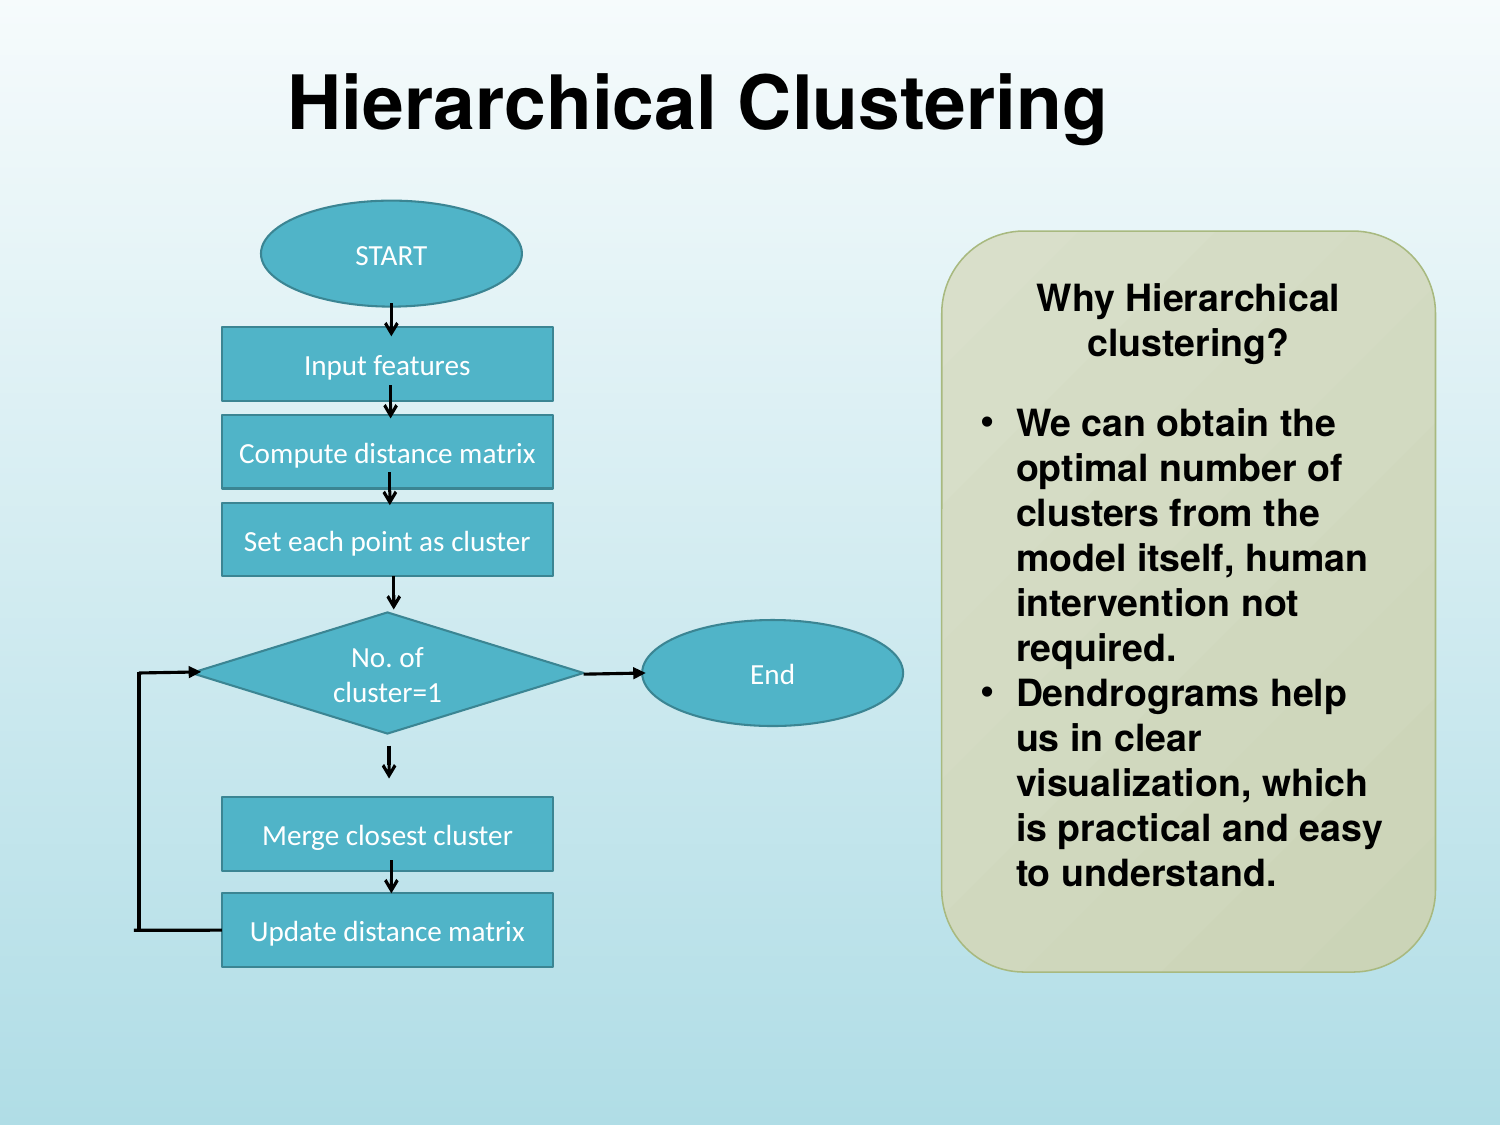

Hierarchical Clustering
#
START
Why Hierarchical clustering?

We can obtain the optimal number of clusters from the model itself, human intervention not required.
Dendrograms help us in clear visualization, which is practical and easy to understand.

Input features
Compute distance matrix
Set each point as cluster
No. of cluster=1
End
Merge closest cluster
Update distance matrix